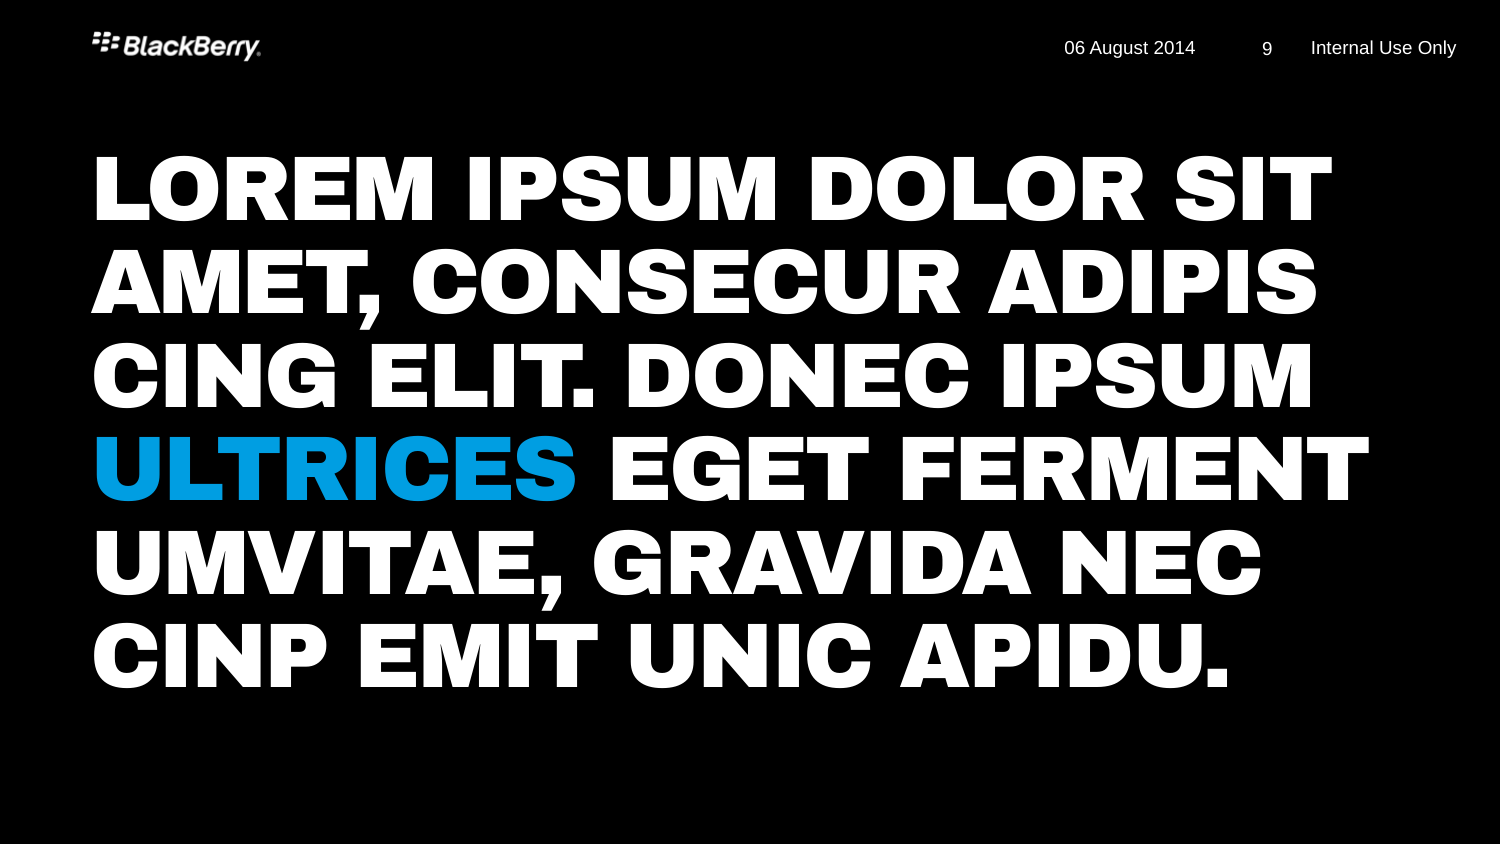

LOREM IPSUM DOLOR SIT
AMET, CONSECUR ADIPIS
CING ELIT. DONEC IPSUM
ULTRICES EGET FERMENT
UMVITAE, GRAVIDA NEC
CINP EMIT UNIC APIDU.